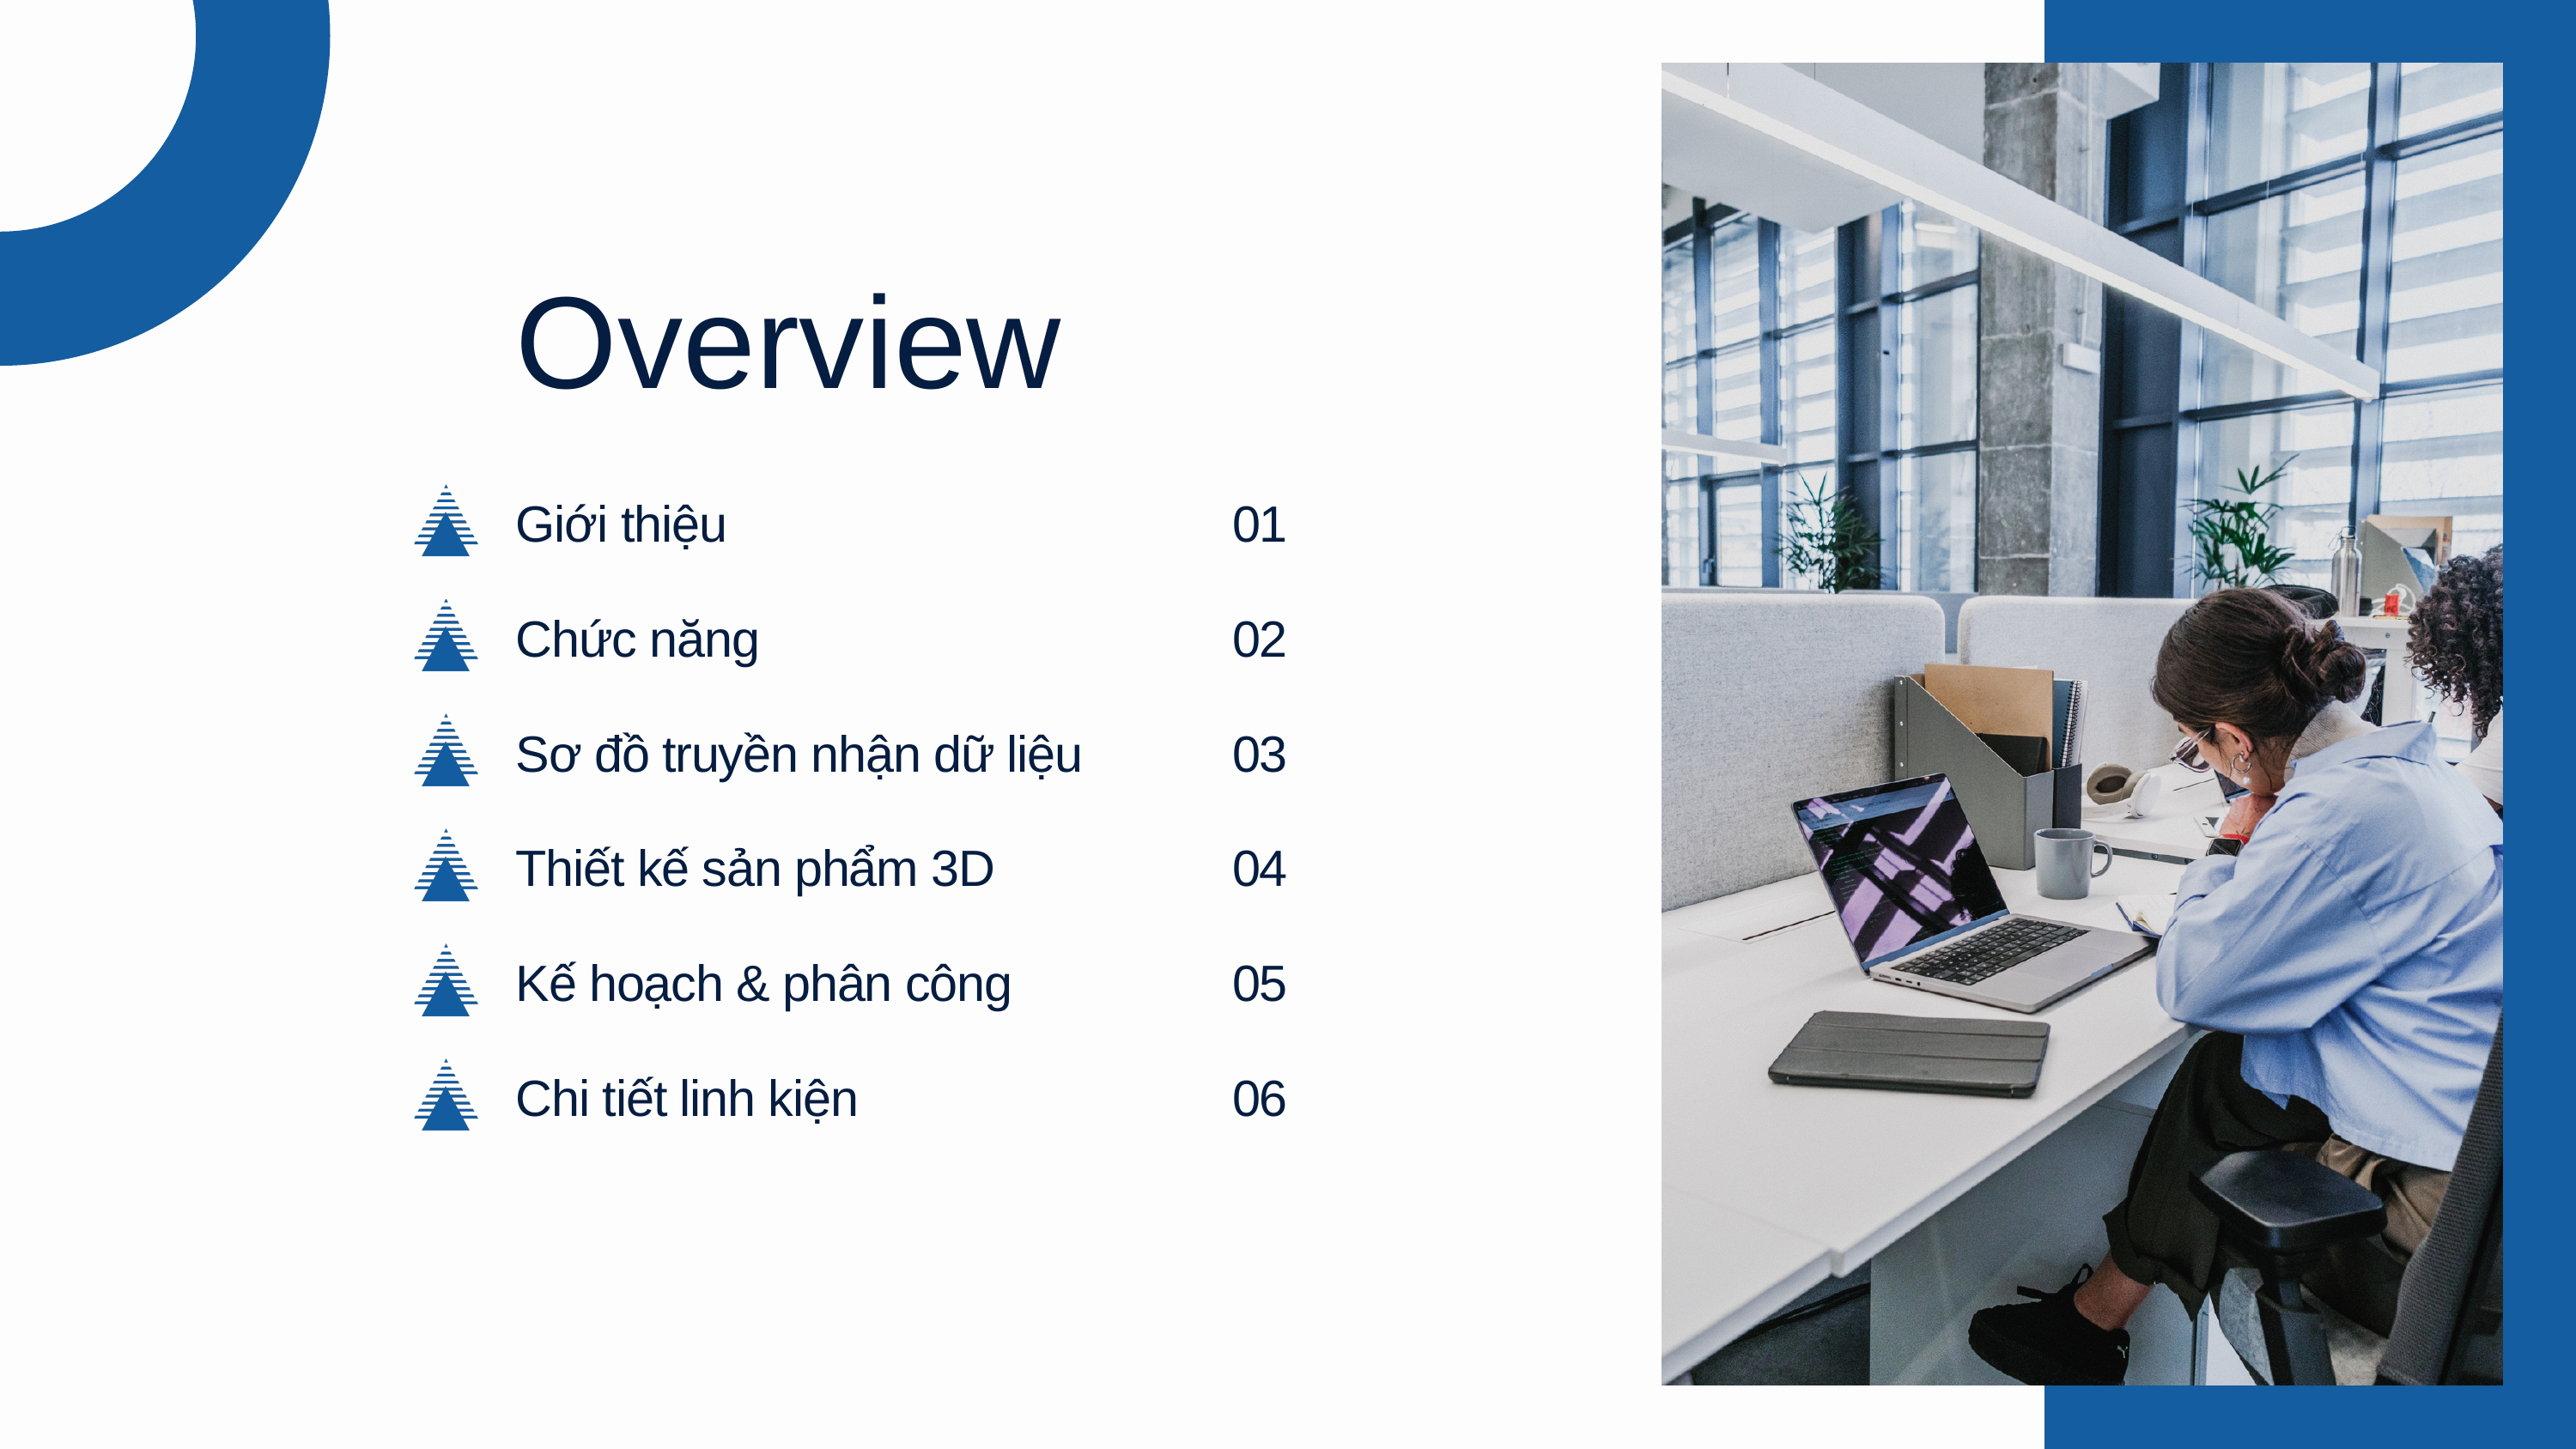

Overview
Giới thiệu
01

Chức năng
02

Sơ đồ truyền nhận dữ liệu
03

Thiết kế sản phẩm 3D
04

Kế hoạch & phân công
05

Chi tiết linh kiện
06